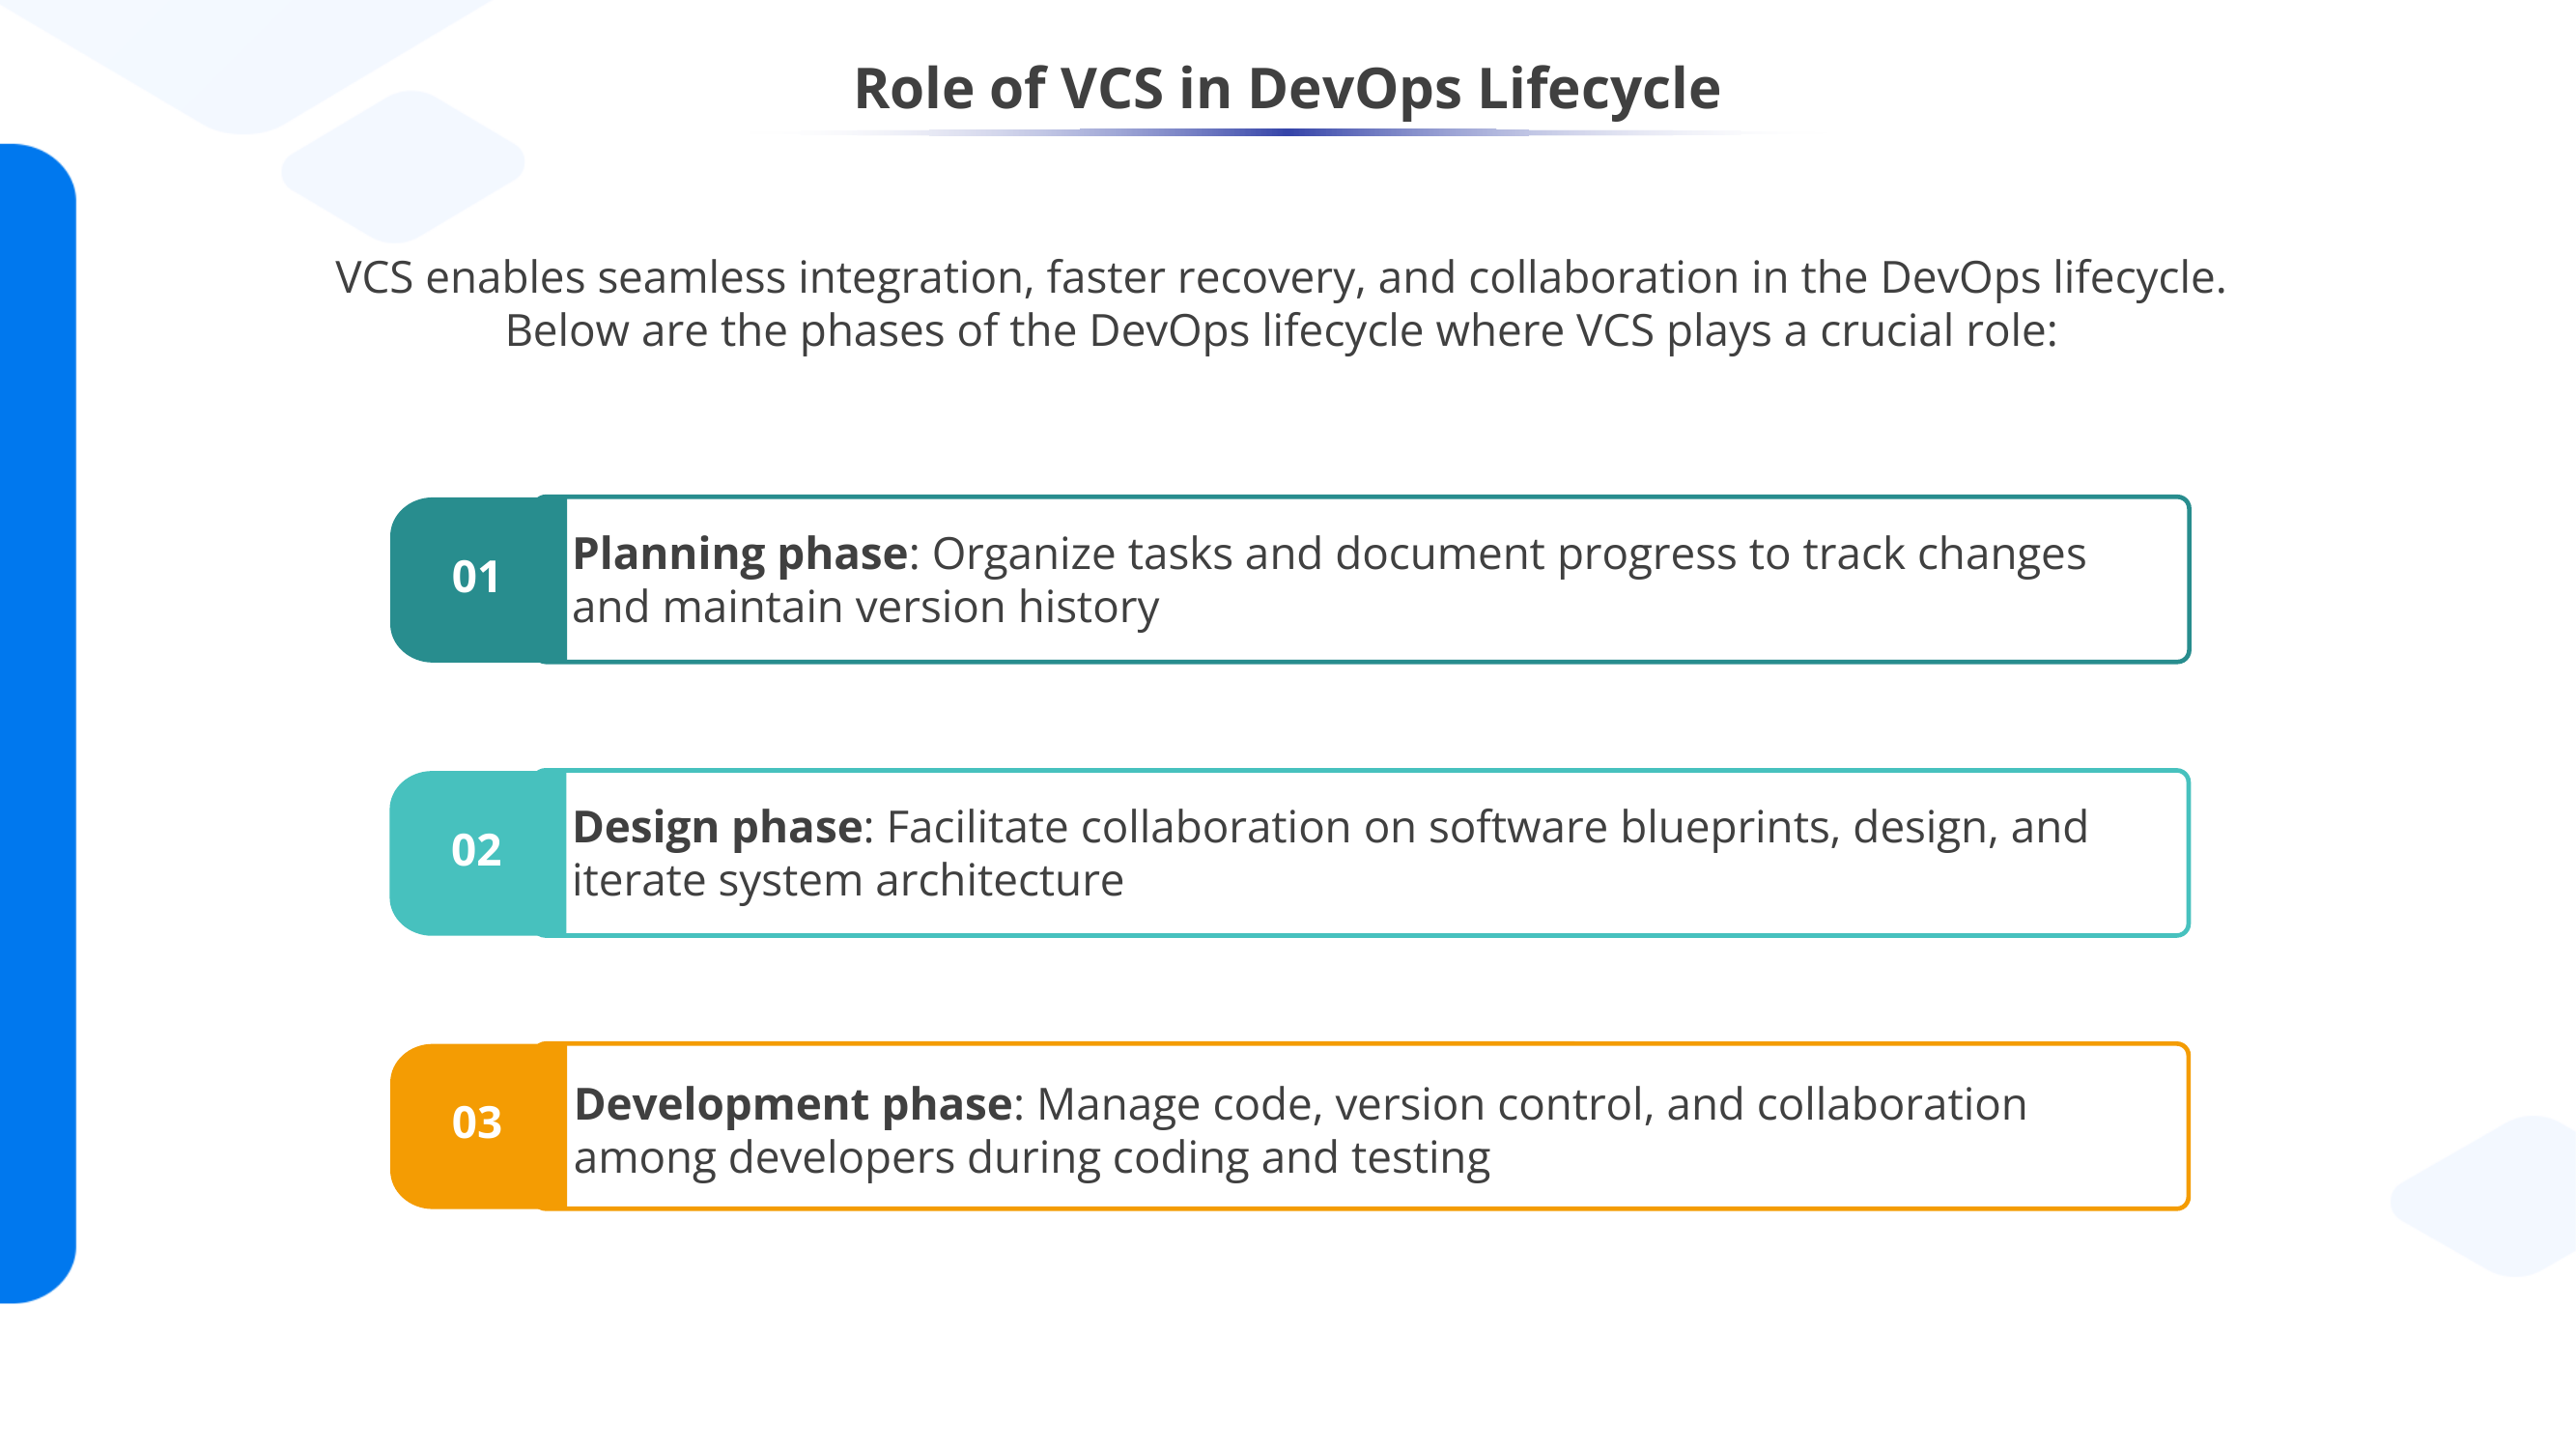

# Role of VCS in DevOps Lifecycle

VCS enables seamless integration, faster recovery, and collaboration in the DevOps lifecycle.
Below are the phases of the DevOps lifecycle where VCS plays a crucial role:

Planning phase: Organize tasks and document progress to track changes and maintain version history

     01

     02
Design phase: Facilitate collaboration on software blueprints, design, and iterate system architecture

     03
Development phase: Manage code, version control, and collaboration among developers during coding and testing
Planning Phase
Design Phase
Testing Phase
Release Phase
Support Phase
Development Phase